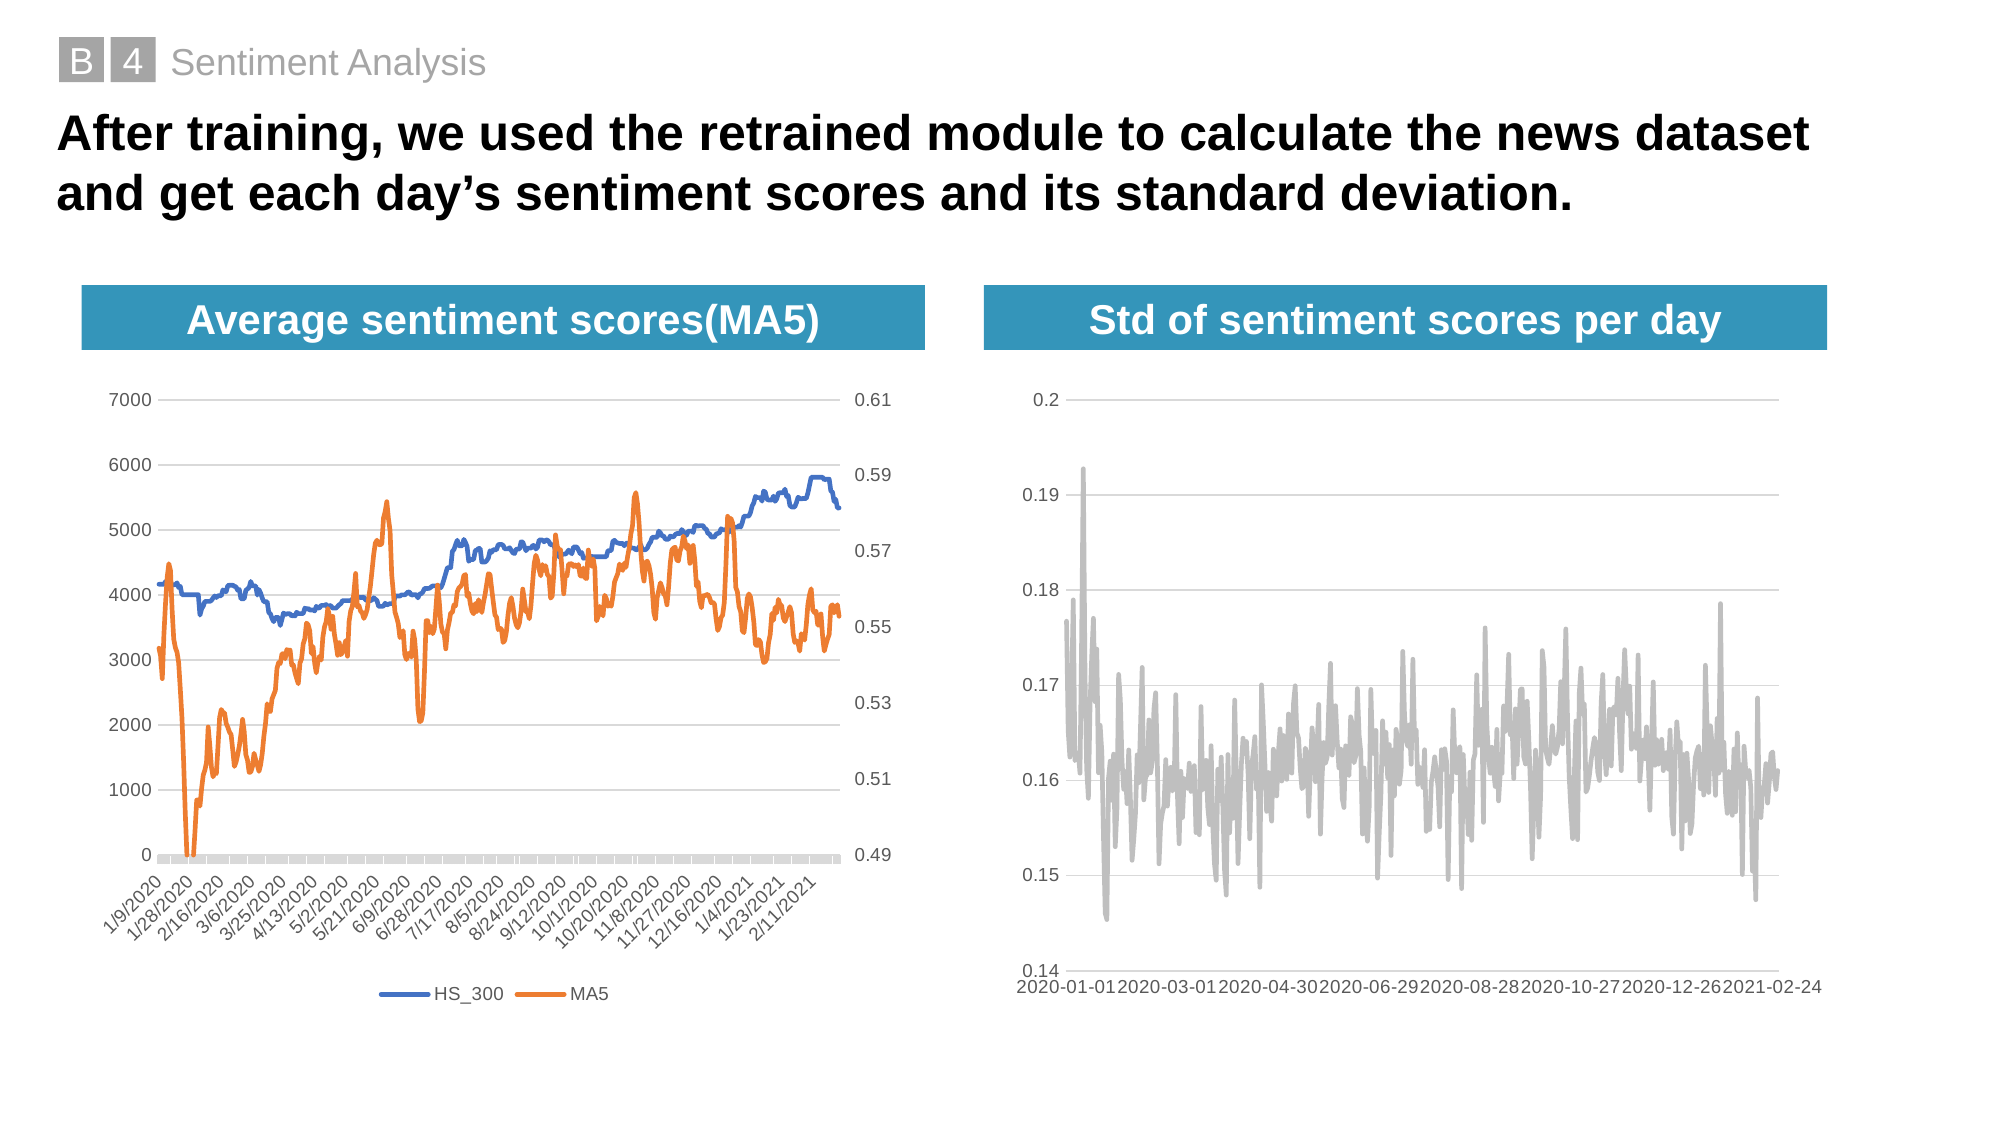

Sentiment Analysis
B
4
After training, we used the retrained module to calculate the news dataset and get each day’s sentiment scores and its standard deviation.
Average sentiment scores(MA5)
Std of sentiment scores per day

### Chart

| Category | HS_300 | MA5 |
|---|---|---|
| 43839 | 4164.37 | 0.544536479885907 |
| 43840 | 4163.185 | 0.542451840236598 |
| 43841 | 4163.185 | 0.536505240272867 |
| 43842 | 4163.185 | 0.548304083006882 |
| 43843 | 4203.988 | 0.55640868707682 |
| 43844 | 4189.886 | 0.563228371766212 |
| 43845 | 4166.734 | 0.566809593984226 |
| 43846 | 4149.043 | 0.564976105036806 |
| 43847 | 4154.853 | 0.554783640995679 |
| 43848 | 4154.853 | 0.546915192698718 |
| 43849 | 4154.853 | 0.544644228601101 |
| 43850 | 4185.83 | 0.543455953626182 |
| 43851 | 4114.309 | 0.540736983950554 |
| 43852 | 4131.931 | 0.533757013788132 |
| 43853 | 4003.901 | 0.526258022213193 |
| 43854 | 4003.901 | 0.514823614699774 |
| 43855 | 4003.901 | 0.50156675527997 |
| 43856 | 4003.901 | 0.490567765231442 |
| 43857 | 4003.901 | 0.484283282926856 |
| 43858 | 4003.901 | 0.483938649726338 |
| 43859 | 4003.901 | 0.484917108271582 |
| 43860 | 4003.901 | 0.489624687032745 |
| 43861 | 4003.901 | 0.496576401743938 |
| 43862 | 4003.901 | 0.504507734765306 |
| 43863 | 4003.901 | 0.504506553887985 |
| 43864 | 3688.358 | 0.502922435734799 |
| 43865 | 3785.638 | 0.507593838880456 |
| 43866 | 3828.527 | 0.511157586146939 |
| 43867 | 3899.775 | 0.512377058763463 |
| 43868 | 3899.869 | 0.514423114313376 |
| 43869 | 3899.869 | 0.523770555059117 |
| 43870 | 3899.869 | 0.518869979786777 |
| 43871 | 3916.005 | 0.5132273459961 |
| 43872 | 3952.464 | 0.51063041362445 |
| 43873 | 3984.433 | 0.511823587147393 |
| 43874 | 3959.919 | 0.511477166872089 |
| 43875 | 3987.734 | 0.51856757379686 |
| 43876 | 3987.734 | 0.526270172988034 |
| 43877 | 3987.734 | 0.528394493591315 |
| 43878 | 4077.424 | 0.527533618936924 |
| 43879 | 4057.511 | 0.527514971921898 |
| 43880 | 4051.311 | 0.524682490552412 |
| 43881 | 4144.656 | 0.523683899289597 |
| 43882 | 4149.49 | 0.522438212170625 |
| 43883 | 4149.49 | 0.521783632975746 |
| 43884 | 4149.49 | 0.517742401201452 |
| 43885 | 4132.839 | 0.513358218977585 |
| 43886 | 4123.854 | 0.514518529382073 |
| 43887 | 4073.015 | 0.516417012330398 |
| 43888 | 4084.876 | 0.518658159090301 |
| 43889 | 3940.049 | 0.521906612340313 |
| 43890 | 3940.049 | 0.525753094814819 |
| 43891 | 3940.049 | 0.522561683339896 |
| 43892 | 4069.666 | 0.51647889375708 |
| 43893 | 4091.362 | 0.515017656660422 |
| 43894 | 4115.052 | 0.511812588408388 |
| 43895 | 4206.725 | 0.51186021221819 |
| 43896 | 4138.507 | 0.513278736707862 |
| 43897 | 4138.507 | 0.516844562381592 |
| 43898 | 4138.507 | 0.515099157178174 |
| 43899 | 3997.133 | 0.513767774826145 |
| 43900 | 4082.732 | 0.512067051300051 |
| 43901 | 4028.429 | 0.513812607965703 |
| 43902 | 3950.911 | 0.51684081215638 |
| 43903 | 3895.313 | 0.521257695401142 |
| 43904 | 3895.313 | 0.524685533131715 |
| 43905 | 3895.313 | 0.529874297534048 |
| 43906 | 3727.84 | 0.527961370699331 |
| 43907 | 3709.682 | 0.527849639739394 |
| 43908 | 3636.257 | 0.531205795219495 |
| 43909 | 3589.093 | 0.532295576866868 |
| 43910 | 3653.224 | 0.533432998834576 |
| 43911 | 3653.224 | 0.539221557870249 |
| 43912 | 3653.224 | 0.540751162072219 |
| 43913 | 3530.306 | 0.540471422269354 |
| 43914 | 3625.115 | 0.543016469763305 |
| 43915 | 3722.518 | 0.543085221682952 |
| 43916 | 3698.047 | 0.541748313376188 |
| 43917 | 3710.061 | 0.544173823963508 |
| 43918 | 3710.061 | 0.543900502303042 |
| 43919 | 3710.061 | 0.544051429832986 |
| 43920 | 3674.111 | 0.540077888364531 |
| 43921 | 3686.155 | 0.540106530292398 |
| 43922 | 3675.076 | 0.538006588778671 |
| 43923 | 3734.531 | 0.536567129246692 |
| 43924 | 3713.218 | 0.535169831796286 |
| 43925 | 3713.218 | 0.54060674344206 |
| 43926 | 3713.218 | 0.54174828580537 |
| 43927 | 3713.218 | 0.545660128100216 |
| 43928 | 3798.021 | 0.547066597052637 |
| 43929 | 3780.345 | 0.551163340937454 |
| 43930 | 3792.811 | 0.550685052411225 |
| 43931 | 3769.178 | 0.549134022579475 |
| 43932 | 3769.178 | 0.543105176514168 |
| 43933 | 3769.178 | 0.544971179505307 |
| 43934 | 3753.257 | 0.540561660475145 |
| 43935 | 3825.699 | 0.538040027666848 |
| 43936 | 3797.362 | 0.540987233685092 |
| 43937 | 3802.381 | 0.542428490326173 |
| 43938 | 3839.487 | 0.541404504790927 |
| 43939 | 3839.487 | 0.547469715414662 |
| 43940 | 3839.487 | 0.550170335298252 |
| 43941 | 3853.455 | 0.551484010205201 |
| 43942 | 3808.047 | 0.555005324626127 |
| 43943 | 3839.383 | 0.553028713399976 |
| 43944 | 3829.753 | 0.549534442960164 |
| 43945 | 3796.972 | 0.552945245423752 |
| 43946 | 3796.972 | 0.548234372525552 |
| 43947 | 3796.972 | 0.545714169184571 |
| 43948 | 3822.769 | 0.542673444109848 |
| 43949 | 3849.147 | 0.545993938753162 |
| 43950 | 3867.032 | 0.542827706273817 |
| 43951 | 3912.577 | 0.543513365717797 |
| 43952 | 3912.577 | 0.545066400319762 |
| 43953 | 3912.577 | 0.546597977571466 |
| 43954 | 3912.577 | 0.542418895236634 |
| 43955 | 3912.577 | 0.551560655420949 |
| 43956 | 3912.577 | 0.554396789885148 |
| 43957 | 3936.254 | 0.555568441830719 |
| 43958 | 3924.895 | 0.559586030412863 |
| 43959 | 3963.622 | 0.564223892269242 |
| 43960 | 3963.622 | 0.555440103745466 |
| 43961 | 3963.622 | 0.555784129594895 |
| 43962 | 3960.18 | 0.554310977741285 |
| 43963 | 3960.238 | 0.553903166335338 |
| 43964 | 3968.253 | 0.552379009038781 |
| 43965 | 3925.218 | 0.553326511262629 |
| 43966 | 3912.816 | 0.554711989744351 |
| 43967 | 3912.816 | 0.557800914285757 |
| 43968 | 3912.816 | 0.560926917180939 |
| 43969 | 3922.912 | 0.565021051137484 |
| 43970 | 3956.25 | 0.569259498142669 |
| 43971 | 3935.222 | 0.572183644884293 |
| 43972 | 3913.795 | 0.572992154204193 |
| 43973 | 3824.064 | 0.571872867076742 |
| 43974 | 3824.064 | 0.571765953549268 |
| 43975 | 3824.064 | 0.572080281951031 |
| 43976 | 3829.325 | 0.578825144165291 |
| 43977 | 3872.77 | 0.580486853756402 |
| 43978 | 3845.614 | 0.583132091564546 |
| 43979 | 3856.632 | 0.578745367465169 |
| 43980 | 3867.023 | 0.575525803629946 |
| 43981 | 3867.023 | 0.56393162085801 |
| 43982 | 3867.023 | 0.559119579337277 |
| 43983 | 3971.34 | 0.554048776930509 |
| 43984 | 3983.568 | 0.552663578666065 |
| 43985 | 3983.648 | 0.550985858834411 |
| 43986 | 3982.185 | 0.547333362288286 |
| 43987 | 4001.251 | 0.547862393648874 |
| 43988 | 4001.251 | 0.54914595649586 |
| 43989 | 4001.251 | 0.542832983456505 |
| 43990 | 4021.955 | 0.541553445950368 |
| 43991 | 4047.029 | 0.543171577119067 |
| 43992 | 4039.705 | 0.542985775162172 |
| 43993 | 3995.885 | 0.542203804772913 |
| 43994 | 4003.083 | 0.549035409770142 |
| 43995 | 4003.083 | 0.546839498755904 |
| 43996 | 4003.083 | 0.541353415769553 |
| 43997 | 3954.988 | 0.528515049689906 |
| 43998 | 4014.57 | 0.525165983091271 |
| 43999 | 4017.594 | 0.525361561543699 |
| 44000 | 4044.384 | 0.527474660788261 |
| 44001 | 4098.71 | 0.538417586562135 |
| 44002 | 4098.71 | 0.551776156232227 |
| 44003 | 4098.71 | 0.551790058321066 |
| 44004 | 4102.046 | 0.548597807184548 |
| 44005 | 4121.794 | 0.550296831393929 |
| 44006 | 4138.99 | 0.54834545121276 |
| 44007 | 4138.99 | 0.549548048794433 |
| 44008 | 4138.99 | 0.555211918016454 |
| 44009 | 4138.99 | 0.561176921992441 |
| 44010 | 4138.99 | 0.556885984803428 |
| 44011 | 4109.716 | 0.550941241269808 |
| 44012 | 4163.964 | 0.548748597480249 |
| 44013 | 4247.784 | 0.548418972610019 |
| 44014 | 4335.845 | 0.544364115209374 |
| 44015 | 4419.596 | 0.549288381219346 |
| 44016 | 4419.596 | 0.551294837463712 |
| 44017 | 4419.596 | 0.553860292637681 |
| 44018 | 4670.095 | 0.553951455894339 |
| 44019 | 4698.126 | 0.55592337257346 |
| 44020 | 4774.004 | 0.555726931582473 |
| 44021 | 4840.771 | 0.559442561268798 |
| 44022 | 4753.133 | 0.560445772868835 |
| 44023 | 4753.133 | 0.560778520226979 |
| 44024 | 4753.133 | 0.561460339153375 |
| 44025 | 4852.961 | 0.563637722374509 |
| 44026 | 4806.69 | 0.563951065968357 |
| 44027 | 4744.469 | 0.55822059701458 |
| 44028 | 4516.253 | 0.559062554788081 |
| 44029 | 4544.701 | 0.5562142215698 |
| 44030 | 4544.701 | 0.55426306612176 |
| 44031 | 4544.701 | 0.553592585420427 |
| 44032 | 4680.305 | 0.556296676933148 |
| 44033 | 4691.043 | 0.554163796331973 |
| 44034 | 4714.445 | 0.557315362484848 |
| 44035 | 4712.436 | 0.555525022948747 |
| 44036 | 4505.591 | 0.553949160486406 |
| 44037 | 4505.591 | 0.556636731011845 |
| 44038 | 4505.591 | 0.558820120456491 |
| 44039 | 4528.45 | 0.561436463293942 |
| 44040 | 4568.258 | 0.56419047198213 |
| 44041 | 4679.008 | 0.563965222979964 |
| 44042 | 4656.151 | 0.560109180292767 |
| 44043 | 4695.046 | 0.556711135153479 |
| 44044 | 4695.046 | 0.553294593812375 |
| 44045 | 4695.046 | 0.552695892044751 |
| 44046 | 4771.311 | 0.549427628447295 |
| 44047 | 4775.802 | 0.549798942598024 |
| 44048 | 4777.109 | 0.549580312611853 |
| 44049 | 4762.764 | 0.546054762365395 |
| 44050 | 4707.926 | 0.546581764009427 |
| 44051 | 4707.926 | 0.548784735211498 |
| 44052 | 4707.926 | 0.553274442614731 |
| 44053 | 4724.87 | 0.556481603924117 |
| 44054 | 4681.784 | 0.557855942387636 |
| 44055 | 4647.645 | 0.555636709357225 |
| 44056 | 4635.713 | 0.552409631477731 |
| 44057 | 4704.629 | 0.550675959236866 |
| 44058 | 4704.629 | 0.549915305704517 |
| 44059 | 4704.629 | 0.551236298144667 |
| 44060 | 4815.226 | 0.554373622209724 |
| 44061 | 4812.756 | 0.560120403294632 |
| 44062 | 4740.678 | 0.557103613498451 |
| 44063 | 4679.154 | 0.554083433137812 |
| 44064 | 4718.843 | 0.554038005470521 |
| 44065 | 4718.843 | 0.552296113935847 |
| 44066 | 4718.843 | 0.555814046013901 |
| 44067 | 4755.849 | 0.561572624349541 |
| 44068 | 4761.951 | 0.566882029756795 |
| 44069 | 4706.13 | 0.569022842992553 |
| 44070 | 4731.345 | 0.567780035316047 |
| 44071 | 4844.265 | 0.565251051794493 |
| 44072 | 4844.265 | 0.56361920555209 |
| 44073 | 4844.265 | 0.566591358659299 |
| 44074 | 4816.215 | 0.56503246686249 |
| 44075 | 4842.122 | 0.566267502624129 |
| 44076 | 4843.887 | 0.563977903324353 |
| 44077 | 4817.095 | 0.563426610720444 |
| 44078 | 4770.219 | 0.557722827105389 |
| 44079 | 4770.219 | 0.558268235857828 |
| 44080 | 4770.219 | 0.564383200190362 |
| 44081 | 4669.368 | 0.574400613762971 |
| 44082 | 4694.389 | 0.571458111813116 |
| 44083 | 4584.589 | 0.570470339580941 |
| 44084 | 4581.978 | 0.570483838345558 |
| 44085 | 4627.283 | 0.565076726101832 |
| 44086 | 4627.283 | 0.558861859412355 |
| 44087 | 4627.283 | 0.563707025812836 |
| 44088 | 4651.051 | 0.563581405837624 |
| 44089 | 4688.483 | 0.566720486930237 |
| 44090 | 4657.358 | 0.566751216940582 |
| 44091 | 4632.714 | 0.566806393969671 |
| 44092 | 4737.089 | 0.566057377949172 |
| 44093 | 4737.089 | 0.566467602254058 |
| 44094 | 4737.089 | 0.565940331552534 |
| 44095 | 4691.428 | 0.56658894800077 |
| 44096 | 4635.761 | 0.563653133651319 |
| 44097 | 4652.327 | 0.563505253912234 |
| 44098 | 4563.066 | 0.565679988634088 |
| 44099 | 4570.022 | 0.563054658049095 |
| 44100 | 4570.022 | 0.562871207618922 |
| 44101 | 4570.022 | 0.57039005185029 |
| 44102 | 4581.909 | 0.56739292755971 |
| 44103 | 4591.799 | 0.566139595745647 |
| 44104 | 4587.395 | 0.568049882744164 |
| 44105 | 4587.395 | 0.565503929422087 |
| 44106 | 4587.395 | 0.551743272616114 |
| 44107 | 4587.395 | 0.552833035858413 |
| 44108 | 4587.395 | 0.555576393644008 |
| 44109 | 4587.395 | 0.554261946928662 |
| 44110 | 4587.395 | 0.55304347435114 |
| 44111 | 4587.395 | 0.558475777205547 |
| 44112 | 4587.395 | 0.557616133812891 |
| 44113 | 4681.141 | 0.555587545249288 |
| 44114 | 4681.141 | 0.556012796315455 |
| 44115 | 4681.141 | 0.555579759624504 |
| 44116 | 4823.158 | 0.558185937082598 |
| 44117 | 4839.201 | 0.561958204468874 |
| 44118 | 4807.102 | 0.563127983483798 |
| 44119 | 4798.736 | 0.564182003160631 |
| 44120 | 4791.676 | 0.566715230756557 |
| 44121 | 4791.676 | 0.565712531673196 |
| 44122 | 4791.676 | 0.565007946098433 |
| 44123 | 4755.488 | 0.566930664341235 |
| 44124 | 4793.467 | 0.565837789595807 |
| 44125 | 4792.828 | 0.568710528902052 |
| 44126 | 4777.985 | 0.571089406958709 |
| 44127 | 4718.488 | 0.574702899414918 |
| 44128 | 4718.488 | 0.576850106169496 |
| 44129 | 4718.488 | 0.584167310655058 |
| 44130 | 4691.236 | 0.585537890333259 |
| 44131 | 4699.279 | 0.582646927963797 |
| 44132 | 4737.272 | 0.577398792630388 |
| 44133 | 4772.92 | 0.570136372632286 |
| 44134 | 4695.334 | 0.564765725814049 |
| 44135 | 4695.334 | 0.562206310625778 |
| 44136 | 4695.334 | 0.567134104787796 |
| 44137 | 4720.831 | 0.567464705399456 |
| 44138 | 4777.561 | 0.566292472931081 |
| 44139 | 4813.656 | 0.564084438697982 |
| 44140 | 4885.112 | 0.560256378402596 |
| 44141 | 4885.718 | 0.553927466824214 |
| 44142 | 4885.718 | 0.552162409625065 |
| 44143 | 4885.718 | 0.557791419972219 |
| 44144 | 4981.35 | 0.559759169604844 |
| 44145 | 4953.876 | 0.561762044662289 |
| 44146 | 4904.898 | 0.560522819159028 |
| 44147 | 4908.463 | 0.558867655014697 |
| 44148 | 4856.851 | 0.558303455608399 |
| 44149 | 4856.851 | 0.555976294332874 |
| 44150 | 4856.851 | 0.560750499479991 |
| 44151 | 4904.172 | 0.56679944673585 |
| 44152 | 4894.786 | 0.570450261288666 |
| 44153 | 4891.672 | 0.570904898117684 |
| 44154 | 4927.989 | 0.571160774053766 |
| 44155 | 4943.288 | 0.567775433119981 |
| 44156 | 4943.288 | 0.567513677349821 |
| 44157 | 4943.288 | 0.570189293367091 |
| 44158 | 5005.027 | 0.571276993406677 |
| 44159 | 4974.286 | 0.574046967375206 |
| 44160 | 4910.7 | 0.572773237102352 |
| 44161 | 4919.591 | 0.570761907133612 |
| 44162 | 4980.765 | 0.571720489711345 |
| 44163 | 4980.765 | 0.566886599696133 |
| 44164 | 4980.765 | 0.569083836698542 |
| 44165 | 4960.252 | 0.571608824522252 |
| 44166 | 5067.098 | 0.567615932970713 |
| 44167 | 5067.145 | 0.560827117522431 |
| 44168 | 5057.06 | 0.562028960277488 |
| 44169 | 5065.916 | 0.556933960815804 |
| 44170 | 5065.916 | 0.555183292151052 |
| 44171 | 5065.916 | 0.558352011493606 |
| 44172 | 5022.235 | 0.558325047207916 |
| 44173 | 5009.879 | 0.558600968361622 |
| 44174 | 4942.699 | 0.558706098538144 |
| 44175 | 4940.525 | 0.557853902815991 |
| 44176 | 4889.629 | 0.556488083601309 |
| 44177 | 4889.629 | 0.5566556926237 |
| 44178 | 4889.629 | 0.556125497794533 |
| 44179 | 4934.835 | 0.552260380196995 |
| 44180 | 4945.1 | 0.549203382654413 |
| 44181 | 4953.867 | 0.550180676889303 |
| 44182 | 5017.478 | 0.552616838973643 |
| 44183 | 4999.968 | 0.553246468150117 |
| 44184 | 4999.968 | 0.556636041036253 |
| 44185 | 4999.968 | 0.566775789943968 |
| 44186 | 5046.84 | 0.579301408816274 |
| 44187 | 4964.773 | 0.576826351931774 |
| 44188 | 5007.124 | 0.578771626220141 |
| 44189 | 5000.015 | 0.577577875562674 |
| 44190 | 5042.014 | 0.57272557725024 |
| 44191 | 5042.014 | 0.560559528643938 |
| 44192 | 5042.014 | 0.559350654334535 |
| 44193 | 5064.415 | 0.555451215365995 |
| 44194 | 5042.936 | 0.554144054852861 |
| 44195 | 5113.711 | 0.549151737572263 |
| 44196 | 5211.289 | 0.548637545723365 |
| 44197 | 5211.289 | 0.552504828254195 |
| 44198 | 5211.289 | 0.557708012143767 |
| 44199 | 5211.289 | 0.558834131071517 |
| 44200 | 5267.718 | 0.557999620951332 |
| 44201 | 5368.505 | 0.555219642452753 |
| 44202 | 5417.668 | 0.551407177596745 |
| 44203 | 5513.657 | 0.545487565062715 |
| 44204 | 5495.431 | 0.545220185951434 |
| 44205 | 5495.431 | 0.546808100880757 |
| 44206 | 5495.431 | 0.546183273302028 |
| 44207 | 5441.158 | 0.542797166780527 |
| 44208 | 5596.353 | 0.540760966214872 |
| 44209 | 5577.971 | 0.540981034902939 |
| 44210 | 5470.456 | 0.541817425936964 |
| 44211 | 5458.081 | 0.545974599134742 |
| 44212 | 5458.081 | 0.548125835218365 |
| 44213 | 5458.081 | 0.553689949485399 |
| 44214 | 5518.521 | 0.551862372742471 |
| 44215 | 5437.523 | 0.555323911591877 |
| 44216 | 5476.434 | 0.553827625076402 |
| 44217 | 5564.969 | 0.557413086084412 |
| 44218 | 5569.776 | 0.555971164407031 |
| 44219 | 5569.776 | 0.555784800275686 |
| 44220 | 5569.776 | 0.552496115912567 |
| 44221 | 5625.923 | 0.551563468844448 |
| 44222 | 5512.968 | 0.552818099906637 |
| 44223 | 5528.003 | 0.554068135723972 |
| 44224 | 5377.143 | 0.555478102156278 |
| 44225 | 5351.965 | 0.553903267831356 |
| 44226 | 5351.965 | 0.548369448957838 |
| 44227 | 5351.965 | 0.546046396785209 |
| 44228 | 5417.65 | 0.546480057832057 |
| 44229 | 5501.09 | 0.545837357631448 |
| 44230 | 5485.2 | 0.543762119870016 |
| 44231 | 5473.95 | 0.548364667938786 |
| 44232 | 5483.41 | 0.547336560873784 |
| 44233 | 5483.41 | 0.546669909747873 |
| 44234 | 5483.41 | 0.550672142650078 |
| 44235 | 5564.56 | 0.556024022297215 |
| 44236 | 5686.25 | 0.558614430013926 |
| 44237 | 5807.72 | 0.56021243540322 |
| 44238 | 5807.72 | 0.554591589330393 |
| 44239 | 5807.72 | 0.553925635344637 |
| 44240 | 5807.72 | 0.554280326406978 |
| 44241 | 5807.72 | 0.550646876798488 |
| 44242 | 5807.72 | 0.550608982252802 |
| 44243 | 5807.72 | 0.553570295100003 |
| 44244 | 5807.72 | 0.547583719364289 |
| 44245 | 5768.38 | 0.543770217219627 |
| 44246 | 5778.84 | 0.545498816951589 |
| 44247 | 5778.84 | 0.546947657253302 |
| 44248 | 5778.84 | 0.548153142144829 |
| 44249 | 5597.33 | 0.555582148651526 |
| 44250 | 5579.67 | 0.55598234843636 |
| 44251 | 5437.57 | 0.553840745546992 |
| 44252 | 5469.56 | 0.555029527871879 |
| 44253 | 5336.76 | 0.555995466613502 |
| 44254 | 5336.76 | 0.552934110069194 |

### Chart

| Category |  |
|---|---|
| 2020-01-01 | 0.17673407565139 |
| 2020-01-02 | 0.165189729277223 |
| 2020-01-03 | 0.162452317629545 |
| 2020-01-04 | 0.16906053885698 |
| 2020-01-05 | 0.17897050596854 |
| 2020-01-06 | 0.162071368484032 |
| 2020-01-07 | 0.162502568209782 |
| 2020-01-08 | 0.162953501947055 |
| 2020-01-09 | 0.160754999203827 |
| 2020-01-10 | 0.175021101820975 |
| 2020-01-11 | 0.192746278349229 |
| 2020-01-12 | 0.171047831176336 |
| 2020-01-13 | 0.161255784748219 |
| 2020-01-14 | 0.158119020268262 |
| 2020-01-15 | 0.167898206725811 |
| 2020-01-16 | 0.173055601377246 |
| 2020-01-17 | 0.177037961800564 |
| 2020-01-18 | 0.168262475169647 |
| 2020-01-19 | 0.173804044462561 |
| 2020-01-20 | 0.160806728940372 |
| 2020-01-21 | 0.165796026025755 |
| 2020-01-22 | 0.162940608015514 |
| 2020-01-23 | 0.154015764092724 |
| 2020-01-24 | 0.146061994498266 |
| 2020-01-25 | 0.145379605498453 |
| 2020-01-26 | 0.160312793209873 |
| 2020-01-27 | 0.162027712841108 |
| 2020-01-28 | 0.157910648689853 |
| 2020-01-29 | 0.162760492086507 |
| 2020-01-30 | 0.153029058380627 |
| 2020-01-31 | 0.157057082885776 |
| 2020-02-01 | 0.17114044940221 |
| 2020-02-02 | 0.168479393432135 |
| 2020-02-03 | 0.162059047257492 |
| 2020-02-04 | 0.159066653933316 |
| 2020-02-05 | 0.160928075956216 |
| 2020-02-06 | 0.157556946943738 |
| 2020-02-07 | 0.163197756007878 |
| 2020-02-08 | 0.157933452764675 |
| 2020-02-09 | 0.151602709691255 |
| 2020-02-10 | 0.153868505353748 |
| 2020-02-11 | 0.156480002742338 |
| 2020-02-12 | 0.162682678013133 |
| 2020-02-13 | 0.159750472365041 |
| 2020-02-14 | 0.165511854032086 |
| 2020-02-15 | 0.171873770475937 |
| 2020-02-16 | 0.157949920311114 |
| 2020-02-17 | 0.160325382387466 |
| 2020-02-18 | 0.16060438129555 |
| 2020-02-19 | 0.166349319562147 |
| 2020-02-20 | 0.160789049986895 |
| 2020-02-21 | 0.161920262072268 |
| 2020-02-22 | 0.167492011012847 |
| 2020-02-23 | 0.169211176282422 |
| 2020-02-24 | 0.162212320775951 |
| 2020-02-25 | 0.151229793179778 |
| 2020-02-26 | 0.155428622899548 |
| 2020-02-27 | 0.156598068265136 |
| 2020-02-28 | 0.157339178705887 |
| 2020-02-29 | 0.162185639414414 |
| 2020-03-01 | 0.15730056822224 |
| 2020-03-02 | 0.160279855201624 |
| 2020-03-03 | 0.161374381501883 |
| 2020-03-04 | 0.158883884069571 |
| 2020-03-05 | 0.159414108273325 |
| 2020-03-06 | 0.169009539058898 |
| 2020-03-07 | 0.158277790933631 |
| 2020-03-08 | 0.153341036500761 |
| 2020-03-09 | 0.160959977784812 |
| 2020-03-10 | 0.156097961322323 |
| 2020-03-11 | 0.160218216883571 |
| 2020-03-12 | 0.159930894399903 |
| 2020-03-13 | 0.159143862039856 |
| 2020-03-14 | 0.16181436595811 |
| 2020-03-15 | 0.158836139650491 |
| 2020-03-16 | 0.160062159529416 |
| 2020-03-17 | 0.161547981584788 |
| 2020-03-18 | 0.15451734028285 |
| 2020-03-19 | 0.157695828195262 |
| 2020-03-20 | 0.154293028675787 |
| 2020-03-21 | 0.16775897934482 |
| 2020-03-22 | 0.158991313849678 |
| 2020-03-23 | 0.159622950566414 |
| 2020-03-24 | 0.162109771941685 |
| 2020-03-25 | 0.157246579796576 |
| 2020-03-26 | 0.155360189597817 |
| 2020-03-27 | 0.163644393419564 |
| 2020-03-28 | 0.155109152662253 |
| 2020-03-29 | 0.151253615915489 |
| 2020-03-30 | 0.149514305823912 |
| 2020-03-31 | 0.161169689410734 |
| 2020-04-01 | 0.157874555726946 |
| 2020-04-02 | 0.162443491657315 |
| 2020-04-03 | 0.157048150202099 |
| 2020-04-04 | 0.150554025844155 |
| 2020-04-05 | 0.147948270496142 |
| 2020-04-06 | 0.162717932051387 |
| 2020-04-07 | 0.154497528332967 |
| 2020-04-08 | 0.15961957711871 |
| 2020-04-09 | 0.156015077580959 |
| 2020-04-10 | 0.168441897179153 |
| 2020-04-11 | 0.160456625200282 |
| 2020-04-12 | 0.151265409183672 |
| 2020-04-13 | 0.156743856885539 |
| 2020-04-14 | 0.161739602245774 |
| 2020-04-15 | 0.164436330914461 |
| 2020-04-16 | 0.162800181505342 |
| 2020-04-17 | 0.164087547110712 |
| 2020-04-18 | 0.160654979318152 |
| 2020-04-19 | 0.153876480882652 |
| 2020-04-20 | 0.161479010362185 |
| 2020-04-21 | 0.162744204217307 |
| 2020-04-22 | 0.164600181882494 |
| 2020-04-23 | 0.159078574346745 |
| 2020-04-24 | 0.16060336649724 |
| 2020-04-25 | 0.148770904995327 |
| 2020-04-26 | 0.170045223442249 |
| 2020-04-27 | 0.166175278273478 |
| 2020-04-28 | 0.161767260582565 |
| 2020-04-29 | 0.156742938965202 |
| 2020-04-30 | 0.160832892066685 |
| 2020-05-01 | 0.157480892667295 |
| 2020-05-02 | 0.155716807351711 |
| 2020-05-03 | 0.163272014957293 |
| 2020-05-04 | 0.162541310178004 |
| 2020-05-05 | 0.158370491528545 |
| 2020-05-06 | 0.162910509559686 |
| 2020-05-07 | 0.165414616689324 |
| 2020-05-08 | 0.15993146137817 |
| 2020-05-09 | 0.164716686174496 |
| 2020-05-10 | 0.16355982451885 |
| 2020-05-11 | 0.160112942485265 |
| 2020-05-12 | 0.166977246781977 |
| 2020-05-13 | 0.162305480611508 |
| 2020-05-14 | 0.160766240863295 |
| 2020-05-15 | 0.168049096608655 |
| 2020-05-16 | 0.169943488641261 |
| 2020-05-17 | 0.165006789221152 |
| 2020-05-18 | 0.164441918900766 |
| 2020-05-19 | 0.161303843880739 |
| 2020-05-20 | 0.159130402999131 |
| 2020-05-21 | 0.159372179240803 |
| 2020-05-22 | 0.163390860291786 |
| 2020-05-23 | 0.162864030113253 |
| 2020-05-24 | 0.156224686491909 |
| 2020-05-25 | 0.161020539437374 |
| 2020-05-26 | 0.16551871745799 |
| 2020-05-27 | 0.163707443291131 |
| 2020-05-28 | 0.159863479408745 |
| 2020-05-29 | 0.163348828054065 |
| 2020-05-30 | 0.167983260181073 |
| 2020-05-31 | 0.154350798211678 |
| 2020-06-01 | 0.160258485030537 |
| 2020-06-02 | 0.16397469589013 |
| 2020-06-03 | 0.16179358593675 |
| 2020-06-04 | 0.1624499069044 |
| 2020-06-05 | 0.167818589140118 |
| 2020-06-06 | 0.172304524810878 |
| 2020-06-07 | 0.162658477682699 |
| 2020-06-08 | 0.166503188989045 |
| 2020-06-09 | 0.167847930027679 |
| 2020-06-10 | 0.164071625570853 |
| 2020-06-11 | 0.161325784665851 |
| 2020-06-12 | 0.163301158732067 |
| 2020-06-13 | 0.158061450615135 |
| 2020-06-14 | 0.157151751228049 |
| 2020-06-15 | 0.163636594439152 |
| 2020-06-16 | 0.161049954805 |
| 2020-06-17 | 0.160500453558131 |
| 2020-06-18 | 0.166678718799008 |
| 2020-06-19 | 0.16589758766758 |
| 2020-06-20 | 0.161855247934227 |
| 2020-06-21 | 0.162539631391274 |
| 2020-06-22 | 0.16965227289245 |
| 2020-06-23 | 0.16478037824374 |
| 2020-06-24 | 0.163037130091786 |
| 2020-06-25 | 0.15436414600739 |
| 2020-06-26 | 0.161299125219128 |
| 2020-06-27 | 0.155868957057241 |
| 2020-06-28 | 0.153612806170104 |
| 2020-06-29 | 0.157181595842294 |
| 2020-06-30 | 0.169565942397227 |
| 2020-07-01 | 0.163114093169281 |
| 2020-07-02 | 0.162767805106834 |
| 2020-07-03 | 0.165248779666184 |
| 2020-07-04 | 0.149731484329064 |
| 2020-07-05 | 0.154489519668719 |
| 2020-07-06 | 0.158639436558609 |
| 2020-07-07 | 0.166256599729382 |
| 2020-07-08 | 0.161708493519381 |
| 2020-07-09 | 0.165056797667502 |
| 2020-07-10 | 0.160272877891301 |
| 2020-07-11 | 0.163762397539834 |
| 2020-07-12 | 0.152114380311719 |
| 2020-07-13 | 0.163199245556397 |
| 2020-07-14 | 0.158386058645236 |
| 2020-07-15 | 0.16536469401917 |
| 2020-07-16 | 0.164091900942343 |
| 2020-07-17 | 0.15959968820993 |
| 2020-07-18 | 0.161046453600376 |
| 2020-07-19 | 0.173560926399966 |
| 2020-07-20 | 0.166871009429155 |
| 2020-07-21 | 0.164161830119968 |
| 2020-07-22 | 0.163566286725213 |
| 2020-07-23 | 0.165846023694795 |
| 2020-07-24 | 0.161697321198843 |
| 2020-07-25 | 0.172733027848679 |
| 2020-07-26 | 0.164559324377088 |
| 2020-07-27 | 0.165275654282952 |
| 2020-07-28 | 0.159580895651357 |
| 2020-07-29 | 0.161426209462934 |
| 2020-07-30 | 0.160582551602308 |
| 2020-07-31 | 0.159258312553335 |
| 2020-08-01 | 0.163217261552566 |
| 2020-08-02 | 0.154646514607584 |
| 2020-08-03 | 0.157307246715467 |
| 2020-08-04 | 0.154844351849644 |
| 2020-08-05 | 0.159822638115635 |
| 2020-08-06 | 0.160981829818183 |
| 2020-08-07 | 0.162477355906394 |
| 2020-08-08 | 0.160870179450088 |
| 2020-08-09 | 0.159315501200194 |
| 2020-08-10 | 0.155123870853625 |
| 2020-08-11 | 0.163216484204155 |
| 2020-08-12 | 0.161139333852923 |
| 2020-08-13 | 0.163326150561625 |
| 2020-08-14 | 0.162072070350346 |
| 2020-08-15 | 0.149580952241492 |
| 2020-08-16 | 0.160399636119486 |
| 2020-08-17 | 0.158803014489736 |
| 2020-08-18 | 0.167413572055725 |
| 2020-08-19 | 0.162381831675034 |
| 2020-08-20 | 0.160801886108938 |
| 2020-08-21 | 0.163139902087606 |
| 2020-08-22 | 0.163547634747052 |
| 2020-08-23 | 0.148634306713062 |
| 2020-08-24 | 0.162715993630644 |
| 2020-08-25 | 0.1577309747074 |
| 2020-08-26 | 0.158234659300943 |
| 2020-08-27 | 0.154309378733513 |
| 2020-08-28 | 0.160859299019803 |
| 2020-08-29 | 0.153700755190215 |
| 2020-08-30 | 0.16213125572656 |
| 2020-08-31 | 0.162808569261689 |
| 2020-09-01 | 0.171093050163404 |
| 2020-09-02 | 0.163692924382399 |
| 2020-09-03 | 0.165137694384091 |
| 2020-09-04 | 0.167469716560805 |
| 2020-09-05 | 0.155586728242484 |
| 2020-09-06 | 0.1760313094868 |
| 2020-09-07 | 0.165877649680522 |
| 2020-09-08 | 0.162586199661149 |
| 2020-09-09 | 0.16075347232848 |
| 2020-09-10 | 0.163485279321732 |
| 2020-09-11 | 0.161028406694872 |
| 2020-09-12 | 0.159361928477085 |
| 2020-09-13 | 0.165356973394711 |
| 2020-09-14 | 0.15784386321262 |
| 2020-09-15 | 0.160765608250963 |
| 2020-09-16 | 0.160739891658531 |
| 2020-09-17 | 0.167824365060162 |
| 2020-09-18 | 0.165155290995908 |
| 2020-09-19 | 0.167637478776991 |
| 2020-09-20 | 0.17325969749329 |
| 2020-09-21 | 0.164785666981824 |
| 2020-09-22 | 0.166053644354653 |
| 2020-09-23 | 0.160182759209444 |
| 2020-09-24 | 0.16751879937629 |
| 2020-09-25 | 0.161704261271918 |
| 2020-09-26 | 0.165530954620321 |
| 2020-09-27 | 0.169570273980302 |
| 2020-09-28 | 0.169625958005871 |
| 2020-09-29 | 0.16245340355715 |
| 2020-09-30 | 0.161728850327346 |
| 2020-10-01 | 0.16831911788378 |
| 2020-10-02 | 0.164312464025194 |
| 2020-10-03 | 0.159165629862463 |
| 2020-10-04 | 0.151764415266842 |
| 2020-10-05 | 0.157284140751465 |
| 2020-10-06 | 0.163177265593604 |
| 2020-10-07 | 0.159466554491131 |
| 2020-10-08 | 0.154032510928796 |
| 2020-10-09 | 0.158406435329055 |
| 2020-10-10 | 0.173643908277816 |
| 2020-10-11 | 0.17190647350177 |
| 2020-10-12 | 0.163220022507019 |
| 2020-10-13 | 0.162378705151005 |
| 2020-10-14 | 0.161695178144308 |
| 2020-10-15 | 0.163618173067515 |
| 2020-10-16 | 0.165749933497173 |
| 2020-10-17 | 0.163237664854277 |
| 2020-10-18 | 0.162770268359291 |
| 2020-10-19 | 0.163500867235956 |
| 2020-10-20 | 0.165365836914313 |
| 2020-10-21 | 0.17037900795081 |
| 2020-10-22 | 0.163844352177728 |
| 2020-10-23 | 0.168949337292646 |
| 2020-10-24 | 0.175920004122828 |
| 2020-10-25 | 0.166606876319465 |
| 2020-10-26 | 0.160384454767031 |
| 2020-10-27 | 0.156993997744613 |
| 2020-10-28 | 0.153889718072063 |
| 2020-10-29 | 0.16018098185722 |
| 2020-10-30 | 0.166241798549119 |
| 2020-10-31 | 0.153772088319411 |
| 2020-11-01 | 0.16925159044883 |
| 2020-11-02 | 0.17180491771898 |
| 2020-11-03 | 0.166968588394341 |
| 2020-11-04 | 0.168006526663983 |
| 2020-11-05 | 0.15877671257559 |
| 2020-11-06 | 0.159208999930349 |
| 2020-11-07 | 0.160505481305534 |
| 2020-11-08 | 0.162097720385658 |
| 2020-11-09 | 0.163360452547189 |
| 2020-11-10 | 0.164501546189695 |
| 2020-11-11 | 0.163846263053079 |
| 2020-11-12 | 0.160854236572717 |
| 2020-11-13 | 0.159994764598516 |
| 2020-11-14 | 0.168139545637256 |
| 2020-11-15 | 0.171127904386342 |
| 2020-11-16 | 0.163116557930375 |
| 2020-11-17 | 0.160602830476945 |
| 2020-11-18 | 0.164023535625016 |
| 2020-11-19 | 0.167466719437951 |
| 2020-11-20 | 0.161520701888836 |
| 2020-11-21 | 0.16749228192159 |
| 2020-11-22 | 0.167759700259377 |
| 2020-11-23 | 0.166887881993794 |
| 2020-11-24 | 0.170729852660877 |
| 2020-11-25 | 0.164813961791318 |
| 2020-11-26 | 0.161027649359298 |
| 2020-11-27 | 0.168720051890962 |
| 2020-11-28 | 0.17373354569944 |
| 2020-11-29 | 0.169684885323049 |
| 2020-11-30 | 0.16700087692437 |
| 2020-12-01 | 0.169906692763537 |
| 2020-12-02 | 0.163276325232427 |
| 2020-12-03 | 0.164941888345381 |
| 2020-12-04 | 0.164463130188268 |
| 2020-12-05 | 0.163360733350493 |
| 2020-12-06 | 0.173183159434134 |
| 2020-12-07 | 0.159939683508196 |
| 2020-12-08 | 0.16227312538933 |
| 2020-12-09 | 0.164244387963126 |
| 2020-12-10 | 0.162284756584168 |
| 2020-12-11 | 0.165617279956999 |
| 2020-12-12 | 0.162212969425425 |
| 2020-12-13 | 0.156865530541322 |
| 2020-12-14 | 0.163986464371635 |
| 2020-12-15 | 0.170348345659543 |
| 2020-12-16 | 0.161594131911114 |
| 2020-12-17 | 0.164277425600905 |
| 2020-12-18 | 0.161706287635006 |
| 2020-12-19 | 0.162982915187484 |
| 2020-12-20 | 0.164319747113014 |
| 2020-12-21 | 0.161025889864859 |
| 2020-12-22 | 0.162739940007856 |
| 2020-12-23 | 0.162953331985941 |
| 2020-12-24 | 0.161169737913963 |
| 2020-12-25 | 0.165292176198734 |
| 2020-12-26 | 0.156166066060523 |
| 2020-12-27 | 0.154351374382505 |
| 2020-12-28 | 0.161989279032754 |
| 2020-12-29 | 0.166150586400192 |
| 2020-12-30 | 0.163635319787422 |
| 2020-12-31 | 0.164079782116989 |
| 2021-01-01 | 0.15279618278669 |
| 2021-01-02 | 0.162716126068168 |
| 2021-01-03 | 0.155741739307774 |
| 2021-01-04 | 0.162856237769174 |
| 2021-01-05 | 0.160115279248192 |
| 2021-01-06 | 0.154422584835313 |
| 2021-01-07 | 0.15543578624133 |
| 2021-01-08 | 0.1596845763852 |
| 2021-01-09 | 0.162355253802987 |
| 2021-01-10 | 0.16311059349743 |
| 2021-01-11 | 0.163598431684381 |
| 2021-01-12 | 0.159138986430857 |
| 2021-01-13 | 0.162761100812261 |
| 2021-01-14 | 0.158459499023677 |
| 2021-01-15 | 0.172103888731391 |
| 2021-01-16 | 0.165797629216595 |
| 2021-01-17 | 0.158731614762596 |
| 2021-01-18 | 0.165734966940556 |
| 2021-01-19 | 0.163757912782424 |
| 2021-01-20 | 0.162225496242186 |
| 2021-01-21 | 0.158429354323933 |
| 2021-01-22 | 0.16650775377852 |
| 2021-01-23 | 0.160767554813292 |
| 2021-01-24 | 0.178582949082878 |
| 2021-01-25 | 0.161077940506834 |
| 2021-01-26 | 0.164015701647184 |
| 2021-01-27 | 0.158557621023603 |
| 2021-01-28 | 0.156545162121741 |
| 2021-01-29 | 0.160954821496469 |
| 2021-01-30 | 0.160615597250863 |
| 2021-01-31 | 0.156331569249494 |
| 2021-02-01 | 0.163291997491098 |
| 2021-02-02 | 0.156705130070649 |
| 2021-02-03 | 0.164984995152393 |
| 2021-02-04 | 0.159628417434561 |
| 2021-02-05 | 0.161650224238783 |
| 2021-02-06 | 0.150111462600169 |
| 2021-02-07 | 0.163590127126208 |
| 2021-02-08 | 0.161009115808004 |
| 2021-02-09 | 0.160243538606786 |
| 2021-02-10 | 0.161060493310449 |
| 2021-02-11 | 0.159225475956121 |
| 2021-02-12 | 0.150473654602119 |
| 2021-02-13 | 0.15342941136421 |
| 2021-02-14 | 0.147457589622074 |
| 2021-02-15 | 0.168661021102024 |
| 2021-02-16 | 0.157386203528866 |
| 2021-02-17 | 0.156096125063089 |
| 2021-02-18 | 0.159050604540736 |
| 2021-02-19 | 0.15948232360538 |
| 2021-02-20 | 0.161760542303619 |
| 2021-02-21 | 0.157624217416109 |
| 2021-02-22 | 0.159807701669091 |
| 2021-02-23 | 0.162797271512918 |
| 2021-02-24 | 0.16299736680554 |
| 2021-02-25 | 0.160385953719987 |
| 2021-02-26 | 0.15904164963152 |
| 2021-02-27 | 0.161035148874696 |
12